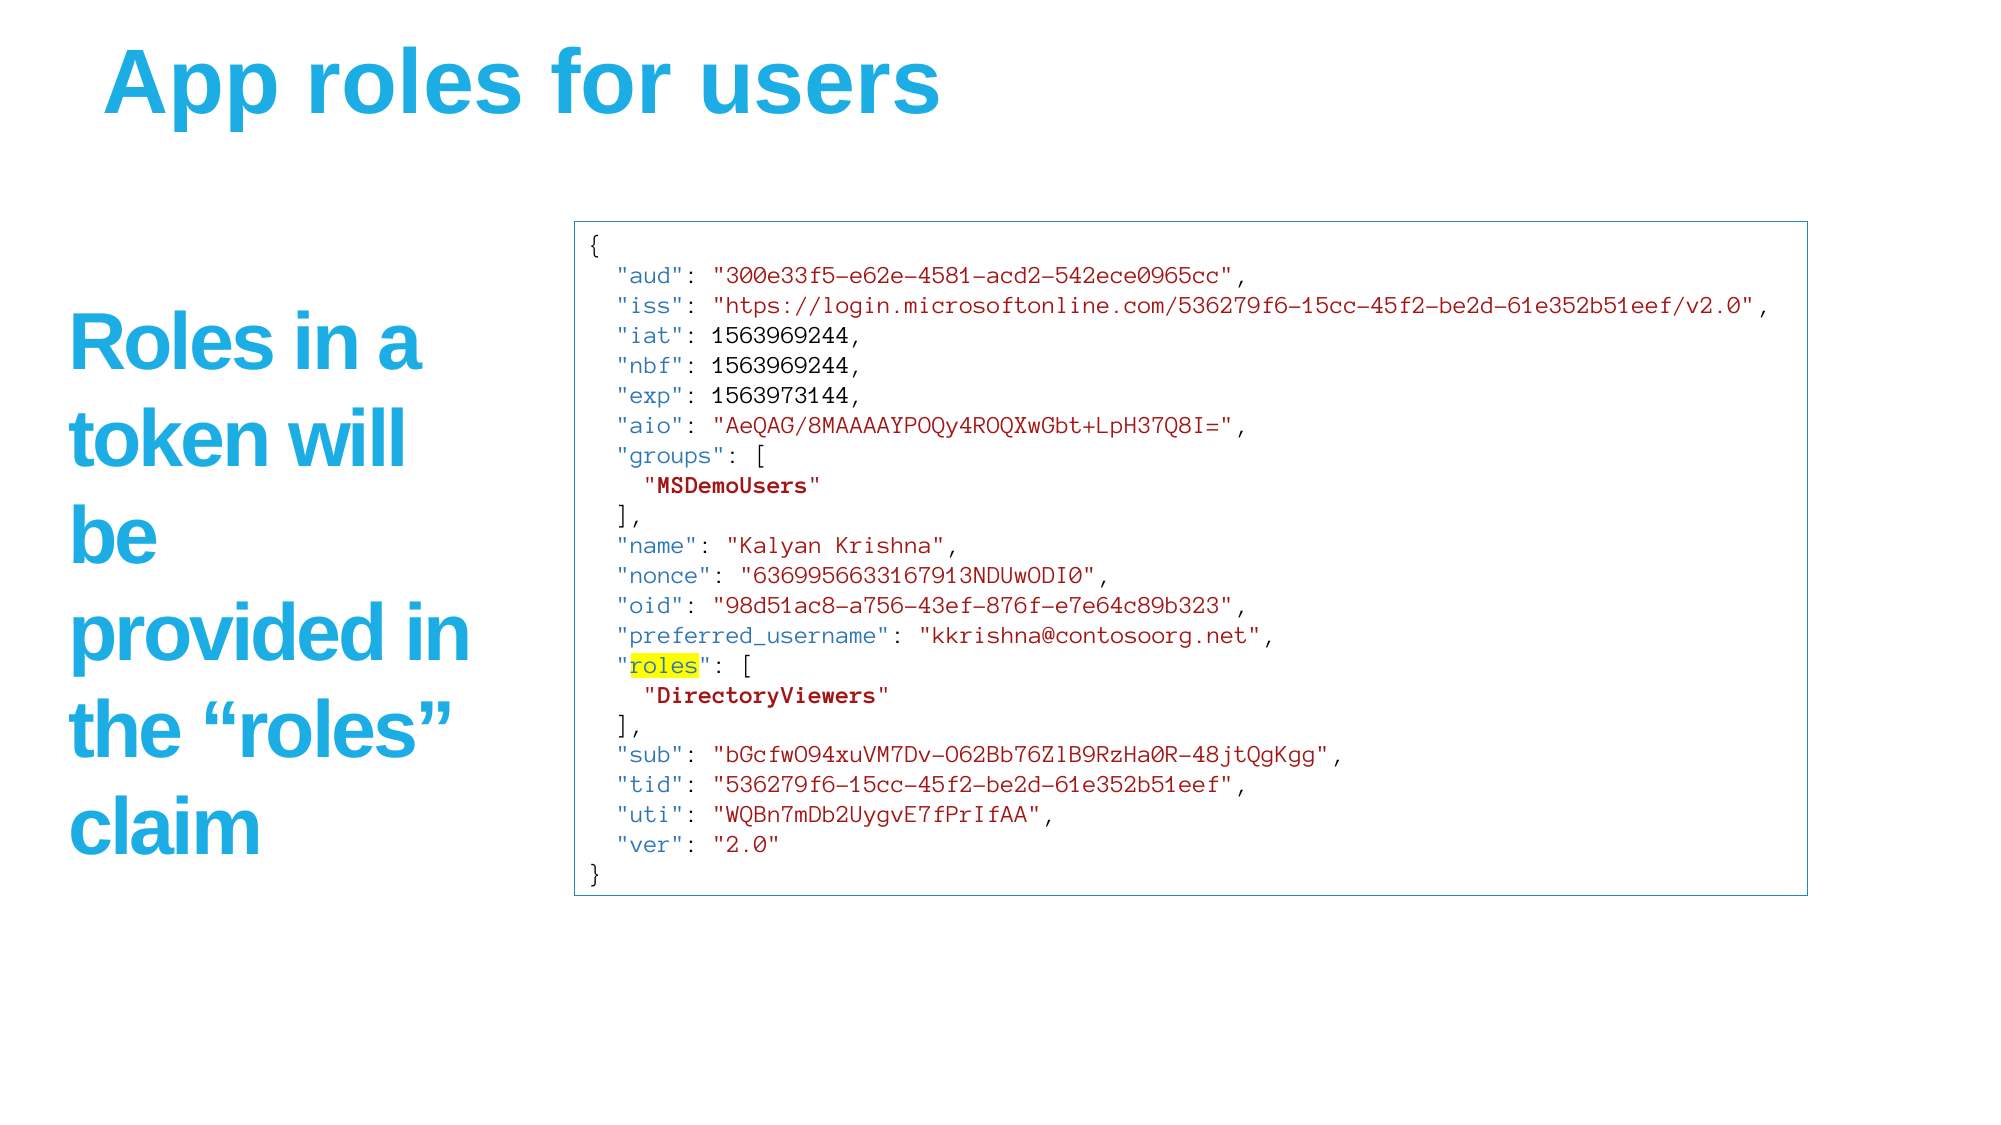

App roles for users
# Id_token with groups and roles
Roles in a token will be provided in the “roles” claim
{
  "aud": "300e33f5-e62e-4581-acd2-542ece0965cc",
  "iss": "htps://login.microsoftonline.com/536279f6-15cc-45f2-be2d-61e352b51eef/v2.0",
  "iat": 1563969244,
  "nbf": 1563969244,
  "exp": 1563973144,
  "aio": "AeQAG/8MAAAAYPOQy4ROQXwGbt+LpH37Q8I=",
  "groups": [
    "MSDemoUsers"
  ],
  "name": "Kalyan Krishna",
  "nonce": "6369956633167913NDUwODI0",
  "oid": "98d51ac8-a756-43ef-876f-e7e64c89b323",
  "preferred_username": "kkrishna@contosoorg.net",
  "roles": [
    "DirectoryViewers"
  ],
  "sub": "bGcfwO94xuVM7Dv-O62Bb76ZlB9RzHa0R-48jtQgKgg",
  "tid": "536279f6-15cc-45f2-be2d-61e352b51eef",
  "uti": "WQBn7mDb2UygvE7fPrIfAA",
  "ver": "2.0"
}